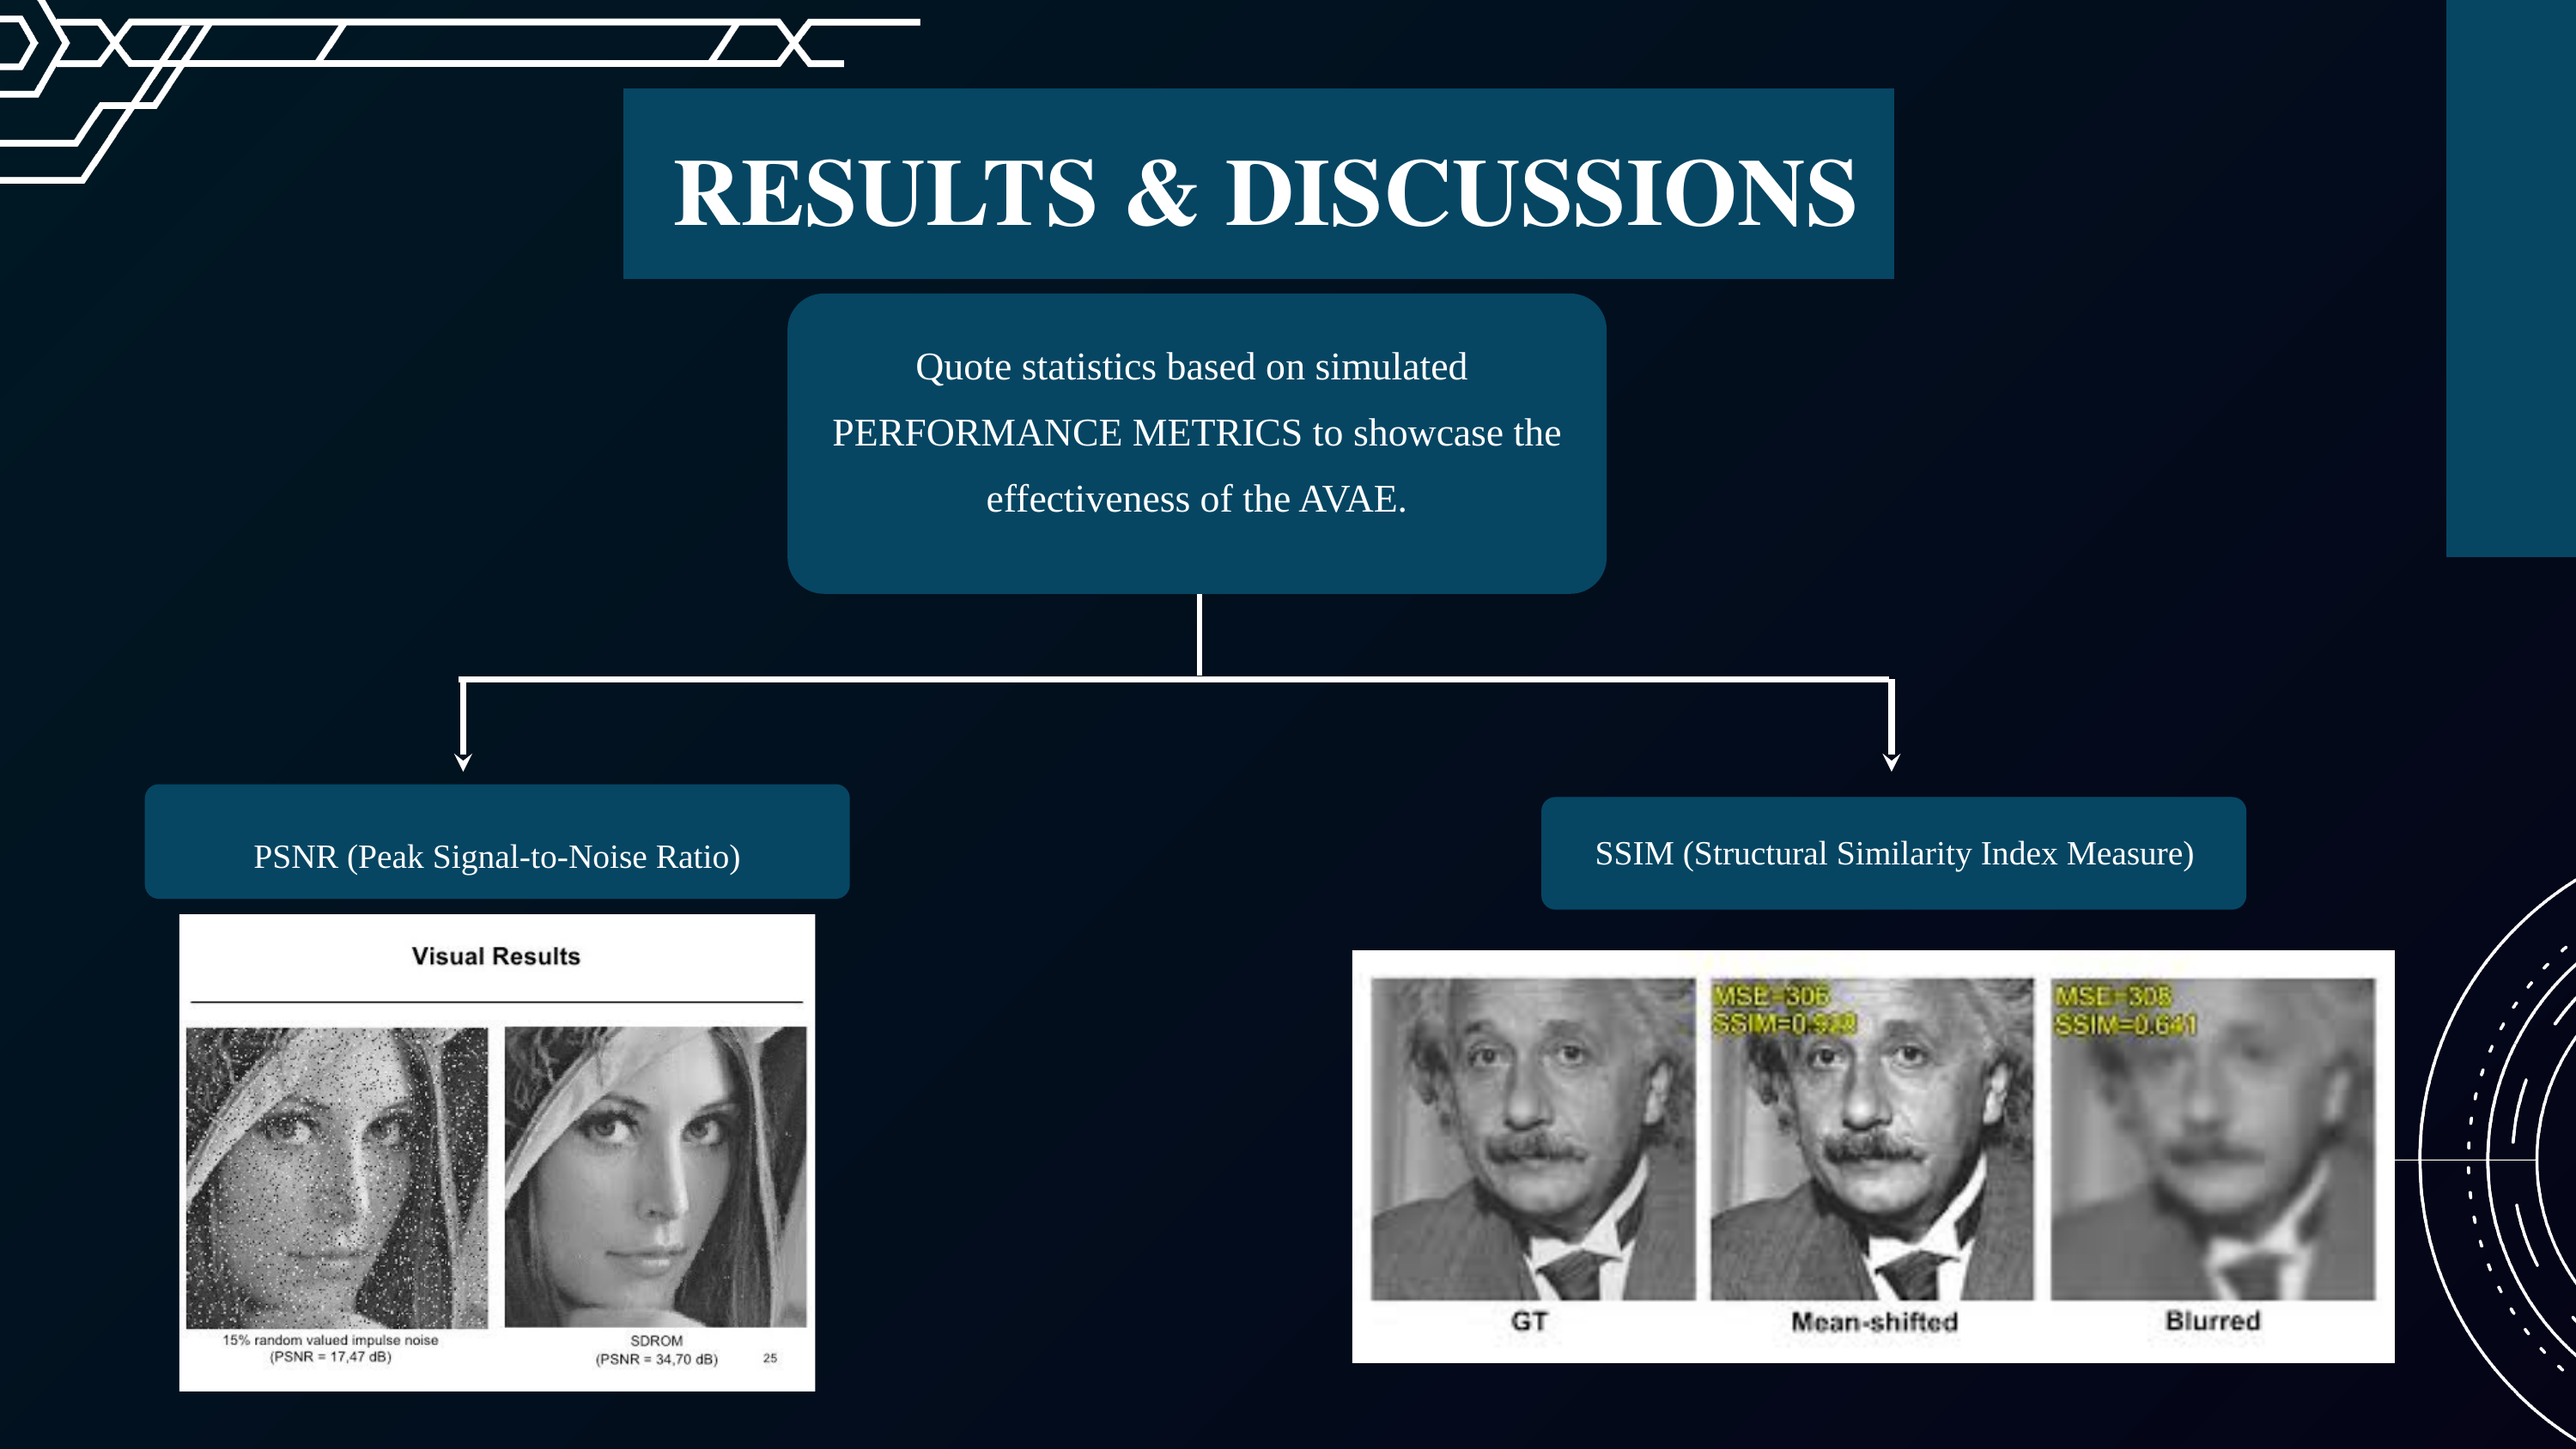

RESULTS & DISCUSSIONS

Quote statistics based on simulated  PERFORMANCE METRICS to showcase the effectiveness of the AVAE.

SSIM (Structural Similarity Index Measure)
PSNR (Peak Signal-to-Noise Ratio)